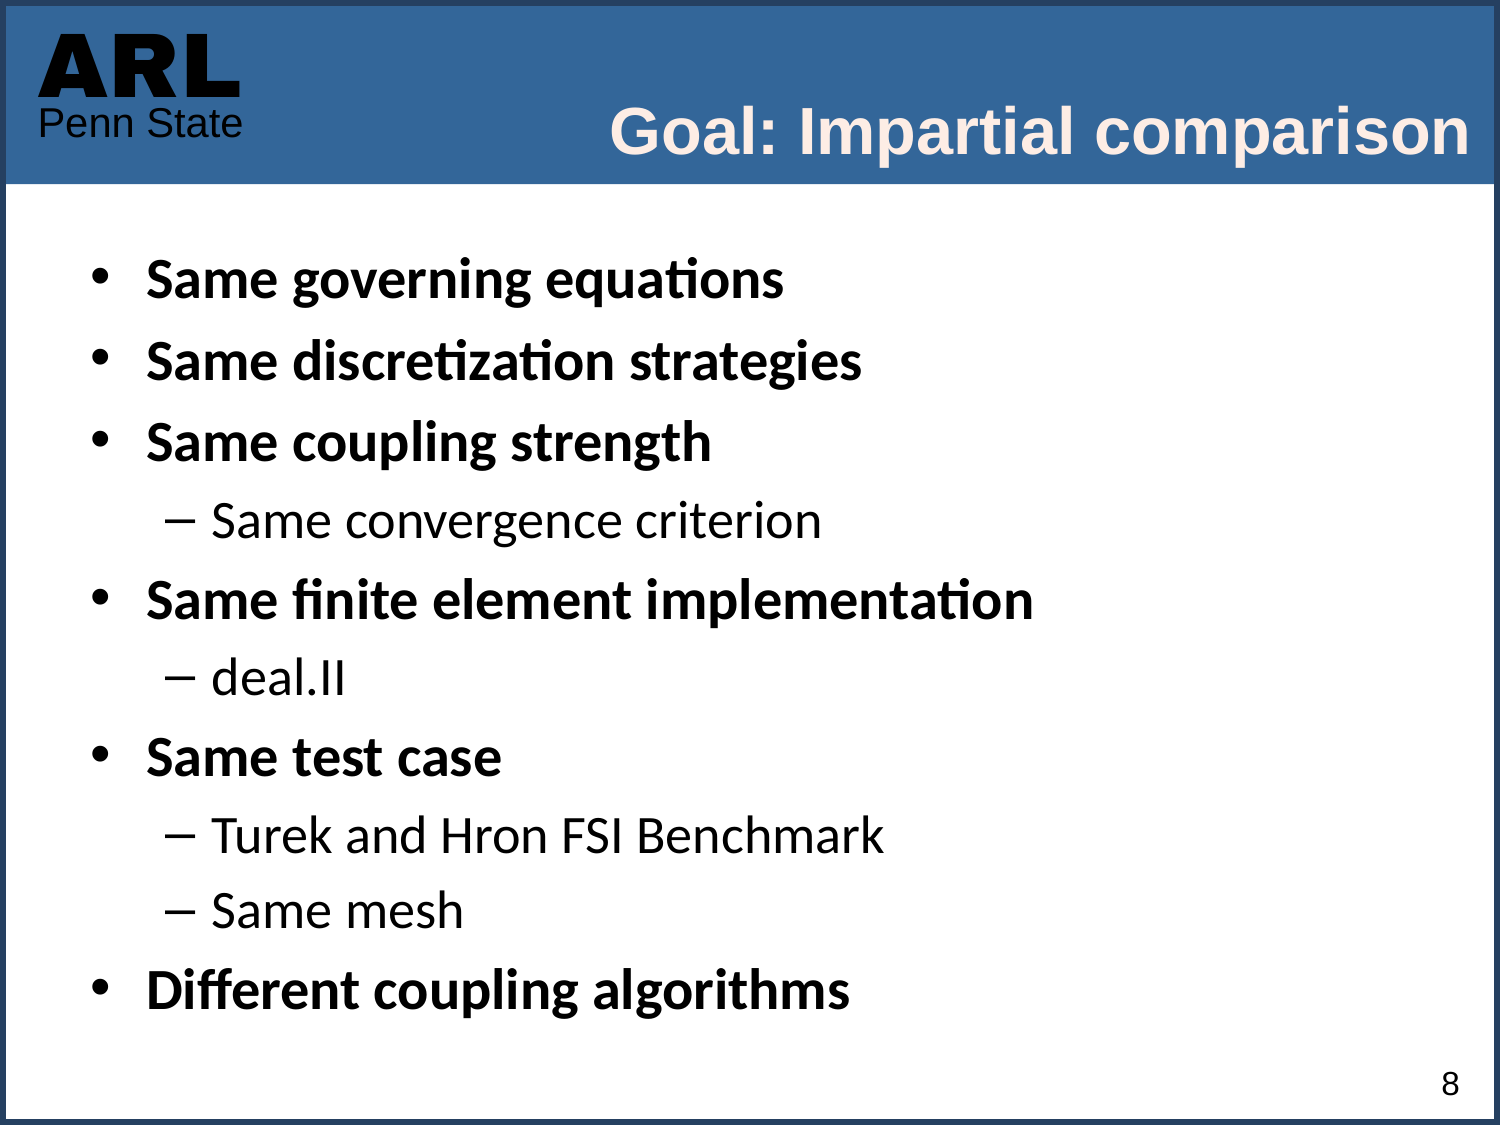

# Goal: Impartial comparison
Same governing equations
Same discretization strategies
Same coupling strength
Same convergence criterion
Same finite element implementation
deal.II
Same test case
Turek and Hron FSI Benchmark
Same mesh
Different coupling algorithms
8